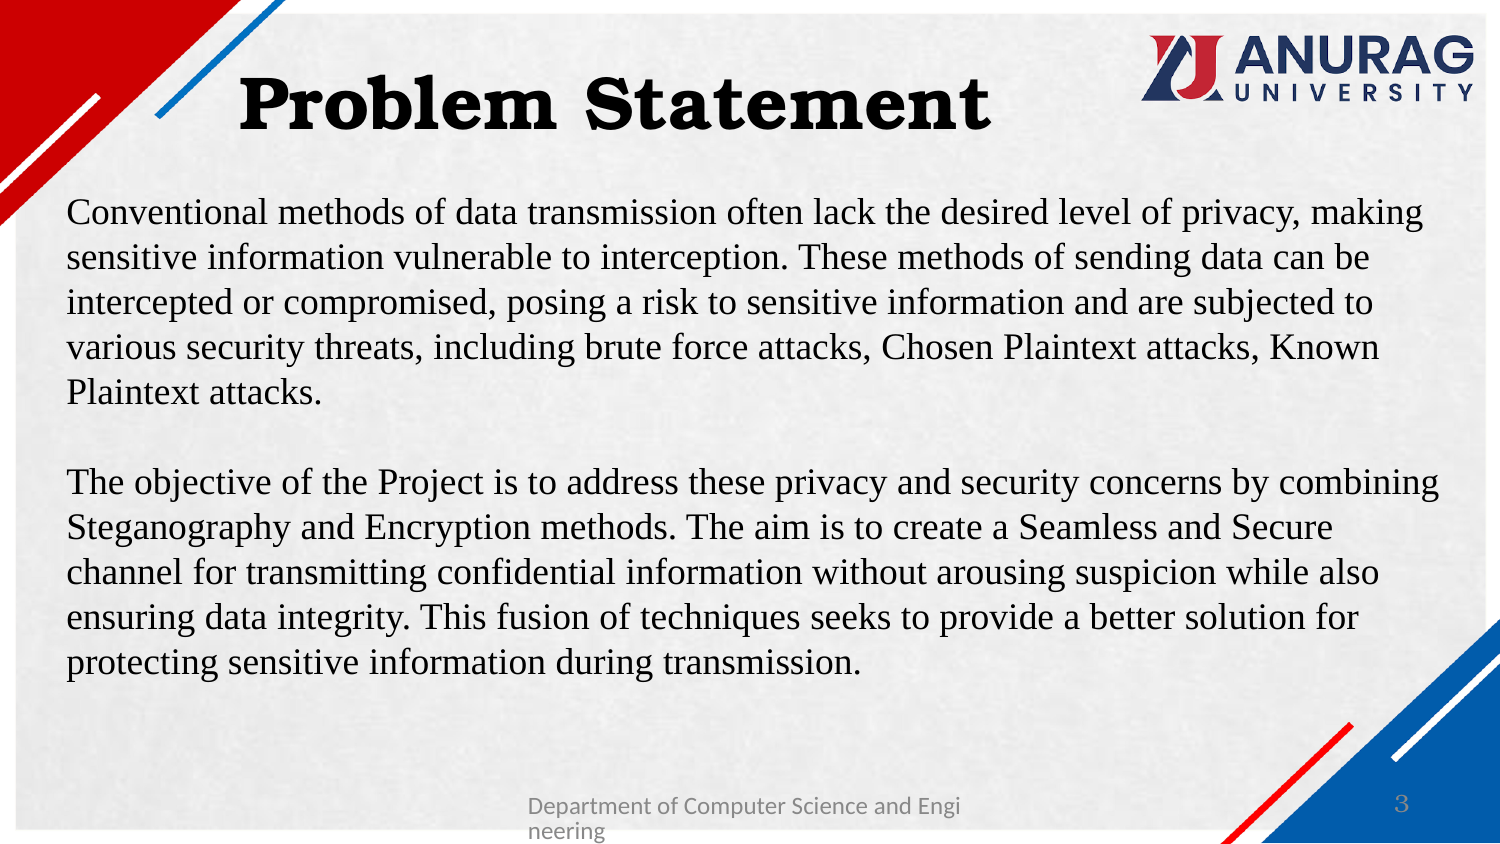

# Problem Statement
Conventional methods of data transmission often lack the desired level of privacy, making sensitive information vulnerable to interception. These methods of sending data can be intercepted or compromised, posing a risk to sensitive information and are subjected to various security threats, including brute force attacks, Chosen Plaintext attacks, Known Plaintext attacks.

The objective of the Project is to address these privacy and security concerns by combining Steganography and Encryption methods. The aim is to create a Seamless and Secure channel for transmitting confidential information without arousing suspicion while also ensuring data integrity. This fusion of techniques seeks to provide a better solution for protecting sensitive information during transmission.

Department of Computer Science and Engineering
3